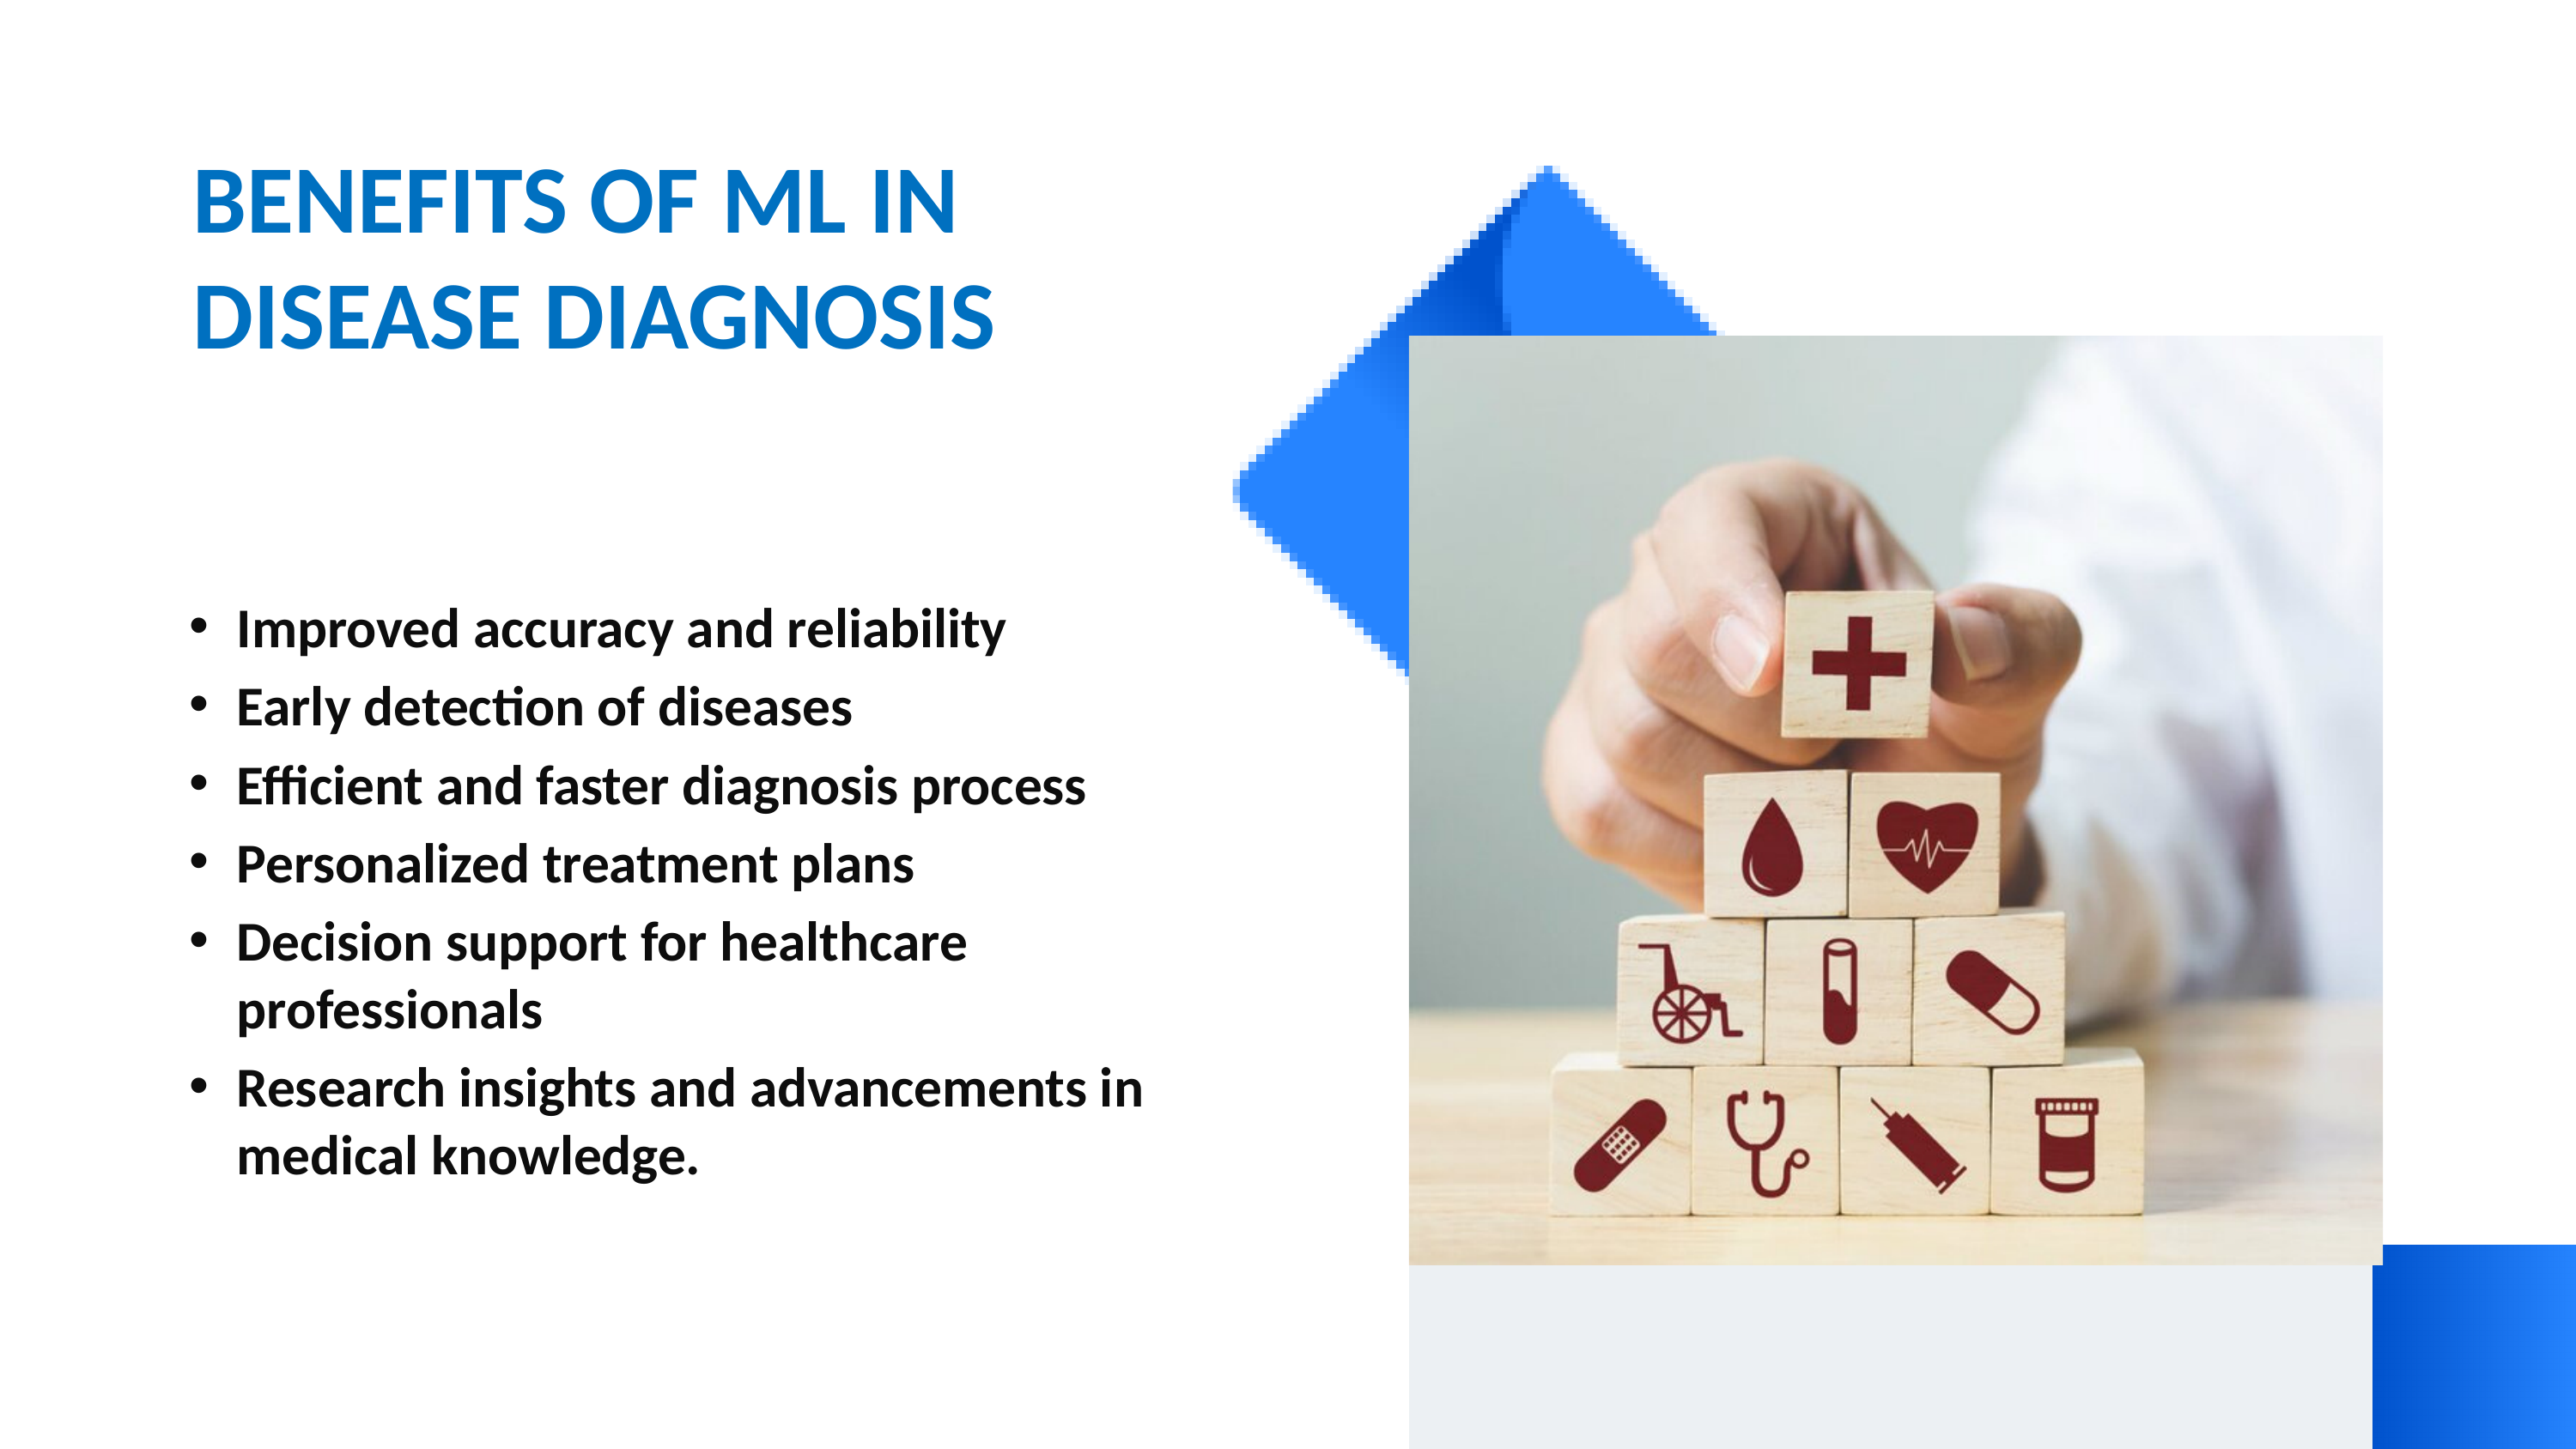

BENEFITS OF ML IN DISEASE DIAGNOSIS

Improved accuracy and reliability
Early detection of diseases
Efficient and faster diagnosis process
Personalized treatment plans
Decision support for healthcare professionals
Research insights and advancements in medical knowledge.